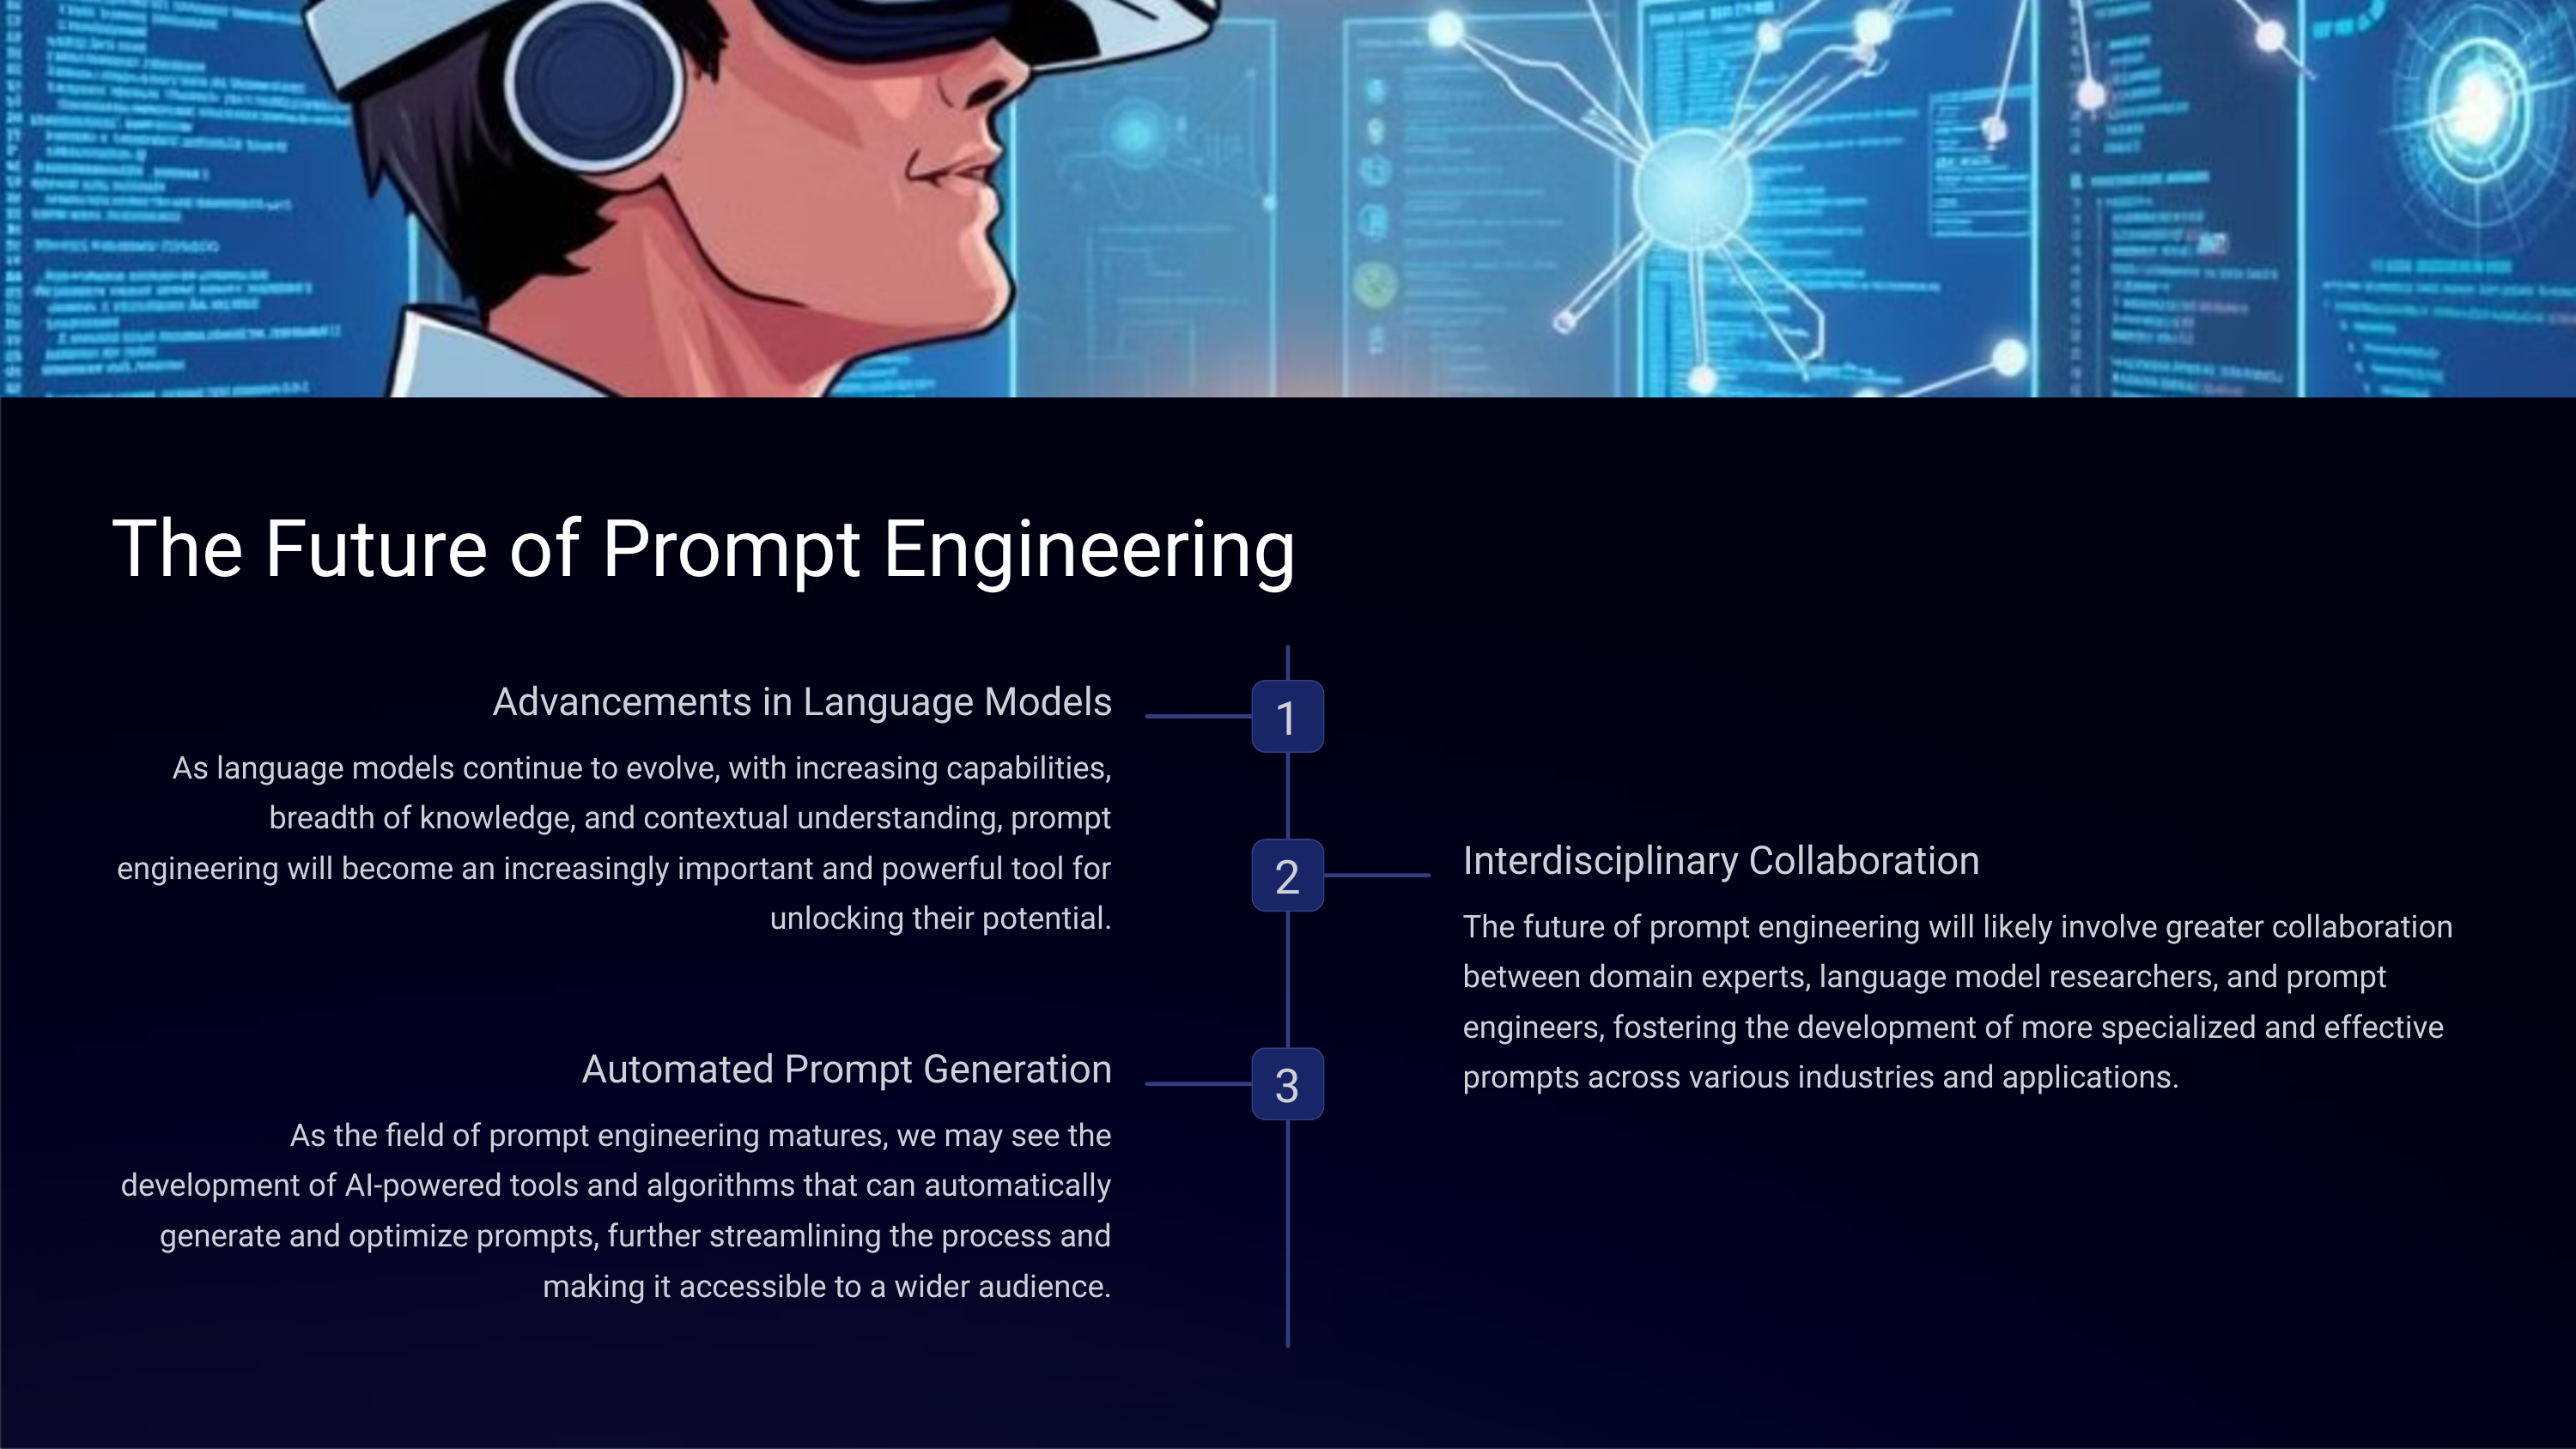

The Future of Prompt Engineering

Advancements in Language Models

1

As language models continue to evolve, with increasing capabilities, breadth of knowledge, and contextual understanding, prompt engineering will become an increasingly important and powerful tool for unlocking their potential.
Interdisciplinary Collaboration

2

The future of prompt engineering will likely involve greater collaboration between domain experts, language model researchers, and prompt engineers, fostering the development of more specialized and effective prompts across various industries and applications.
Automated Prompt Generation

3

As the field of prompt engineering matures, we may see the development of AI-powered tools and algorithms that can automatically generate and optimize prompts, further streamlining the process and making it accessible to a wider audience.